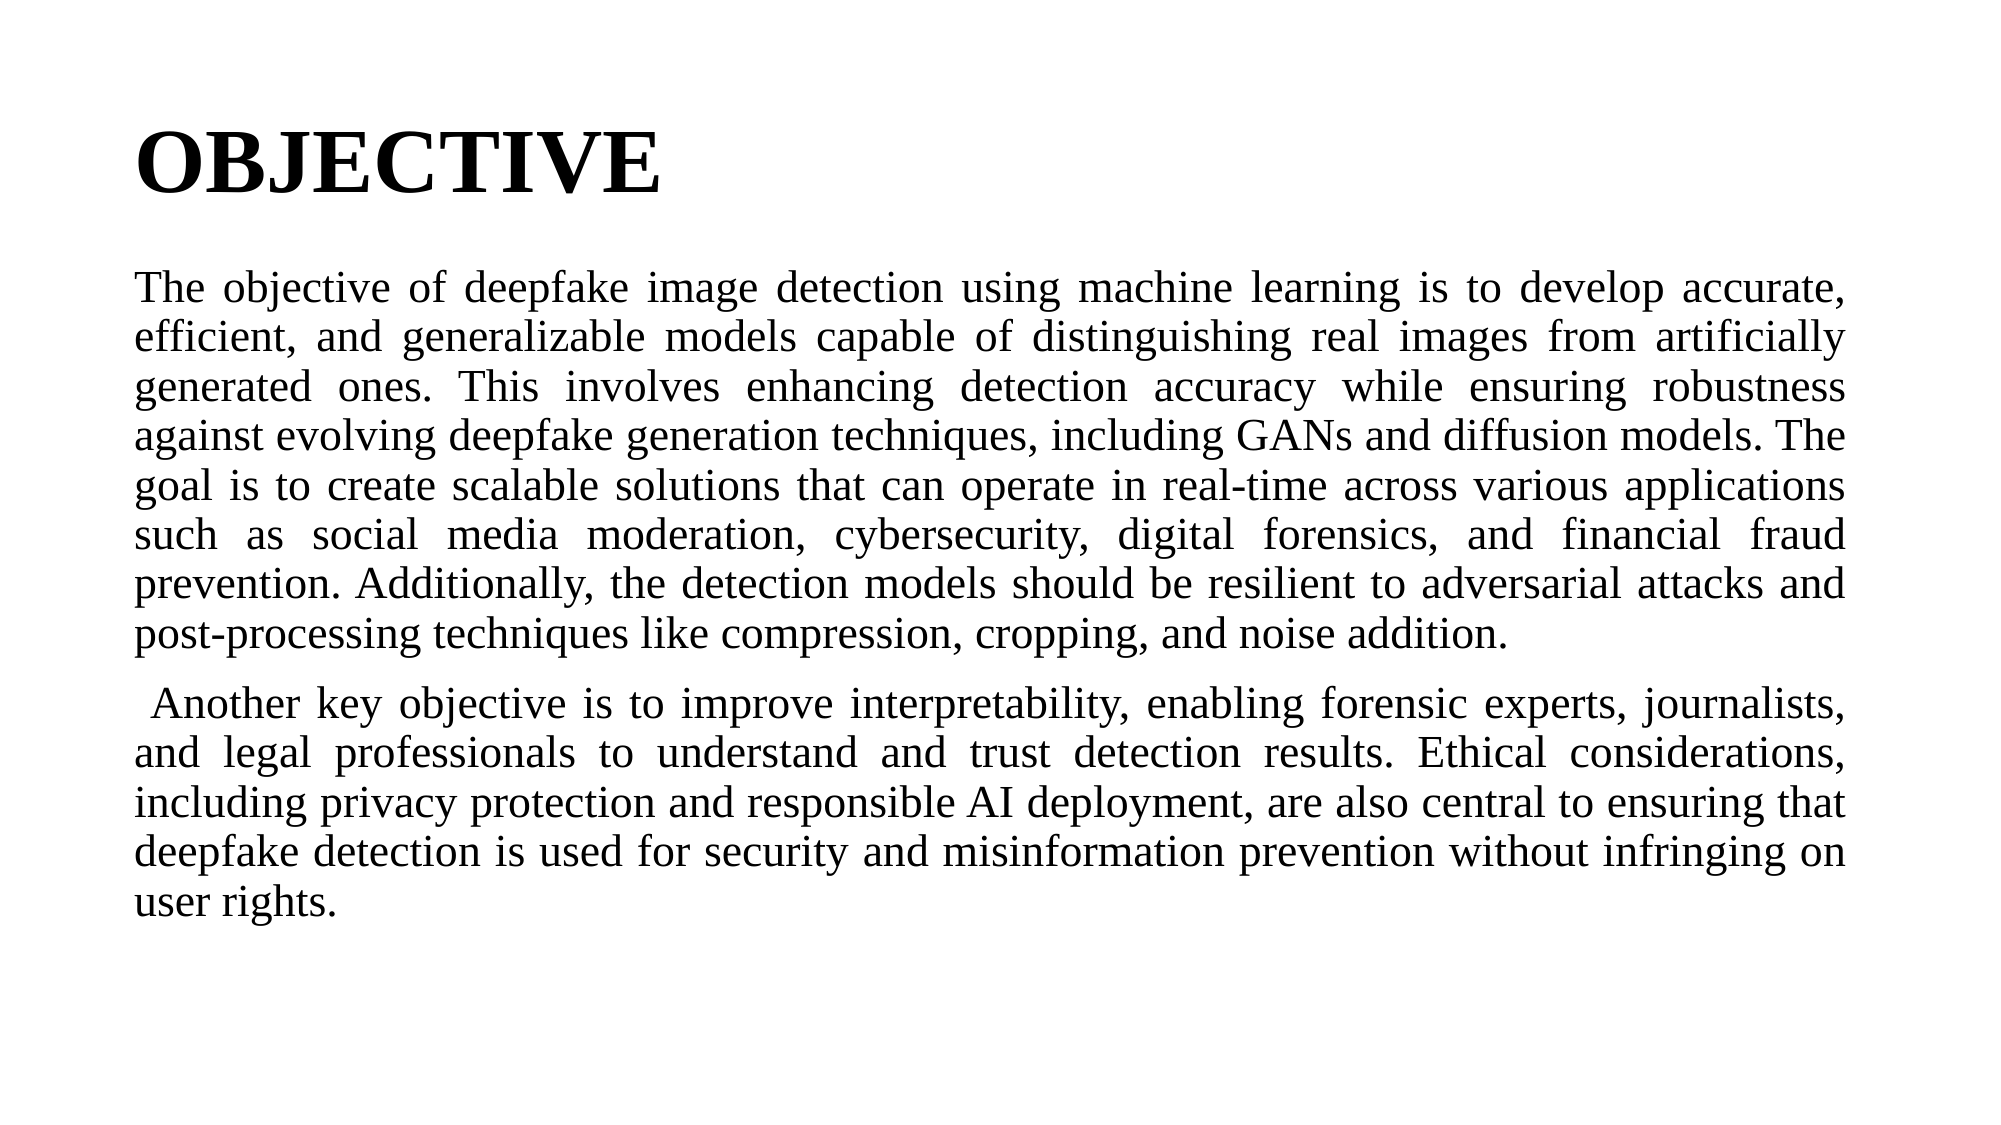

# OBJECTIVE
The objective of deepfake image detection using machine learning is to develop accurate, efficient, and generalizable models capable of distinguishing real images from artificially generated ones. This involves enhancing detection accuracy while ensuring robustness against evolving deepfake generation techniques, including GANs and diffusion models. The goal is to create scalable solutions that can operate in real-time across various applications such as social media moderation, cybersecurity, digital forensics, and financial fraud prevention. Additionally, the detection models should be resilient to adversarial attacks and post-processing techniques like compression, cropping, and noise addition.
 Another key objective is to improve interpretability, enabling forensic experts, journalists, and legal professionals to understand and trust detection results. Ethical considerations, including privacy protection and responsible AI deployment, are also central to ensuring that deepfake detection is used for security and misinformation prevention without infringing on user rights.